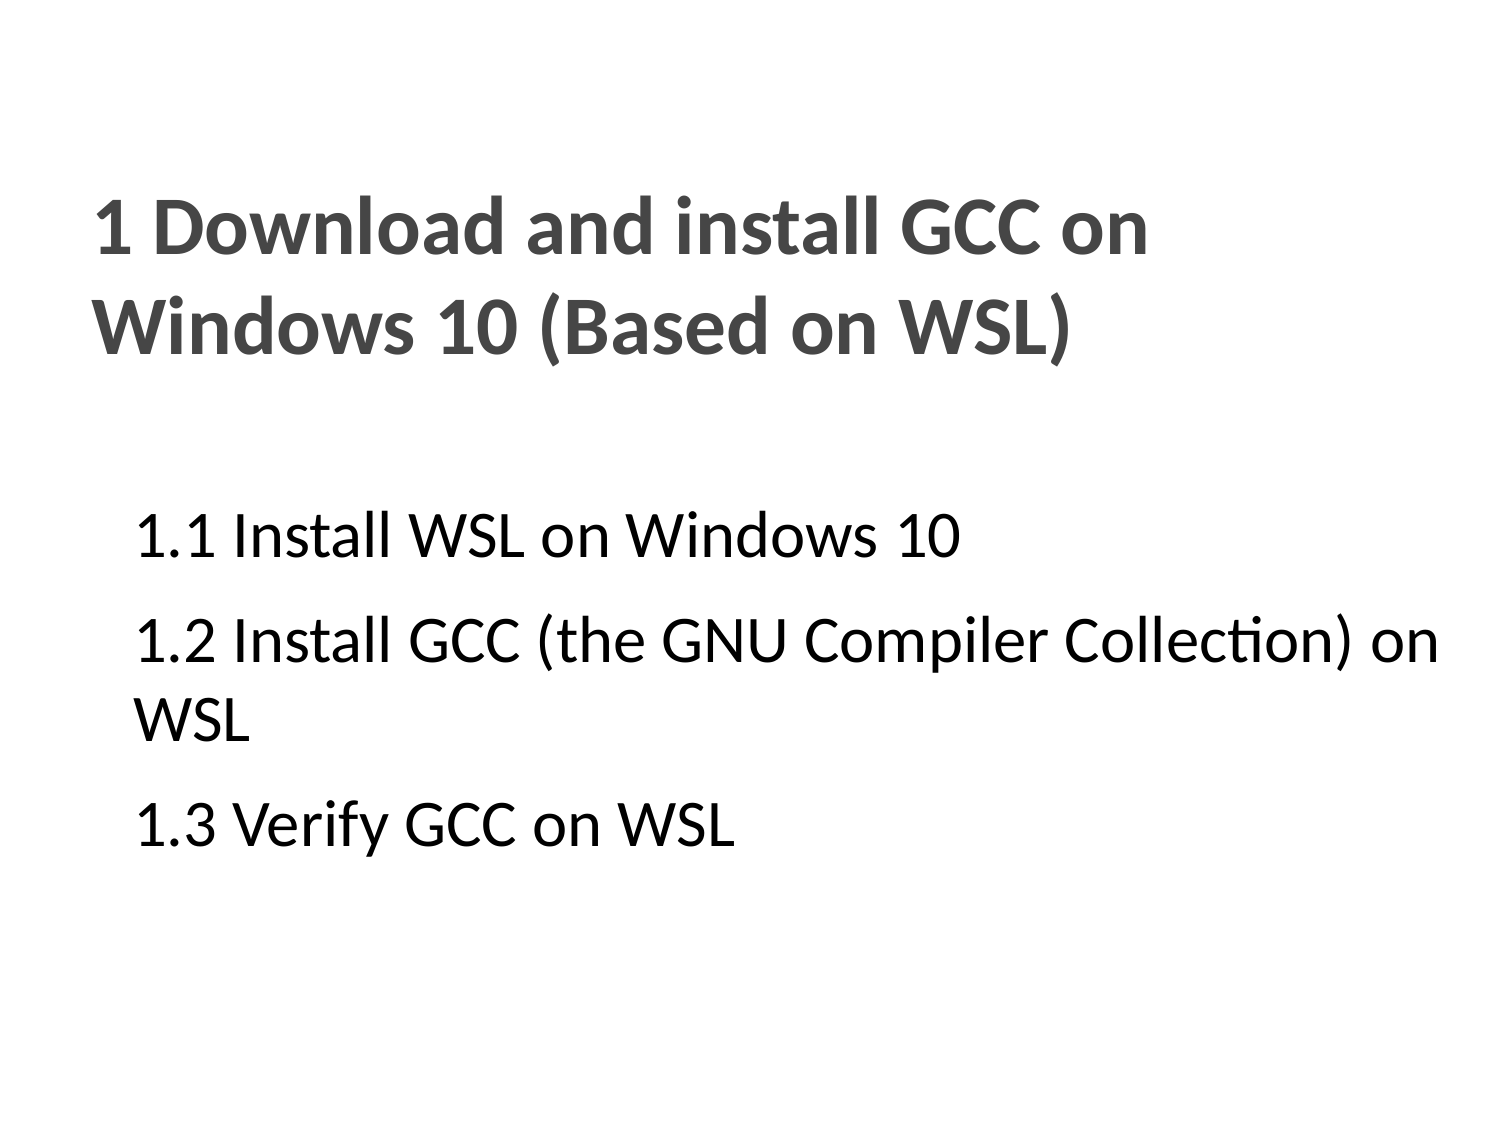

# 1 Download and install GCC on Windows 10 (Based on WSL)
1.1 Install WSL on Windows 10
1.2 Install GCC (the GNU Compiler Collection) on WSL
1.3 Verify GCC on WSL